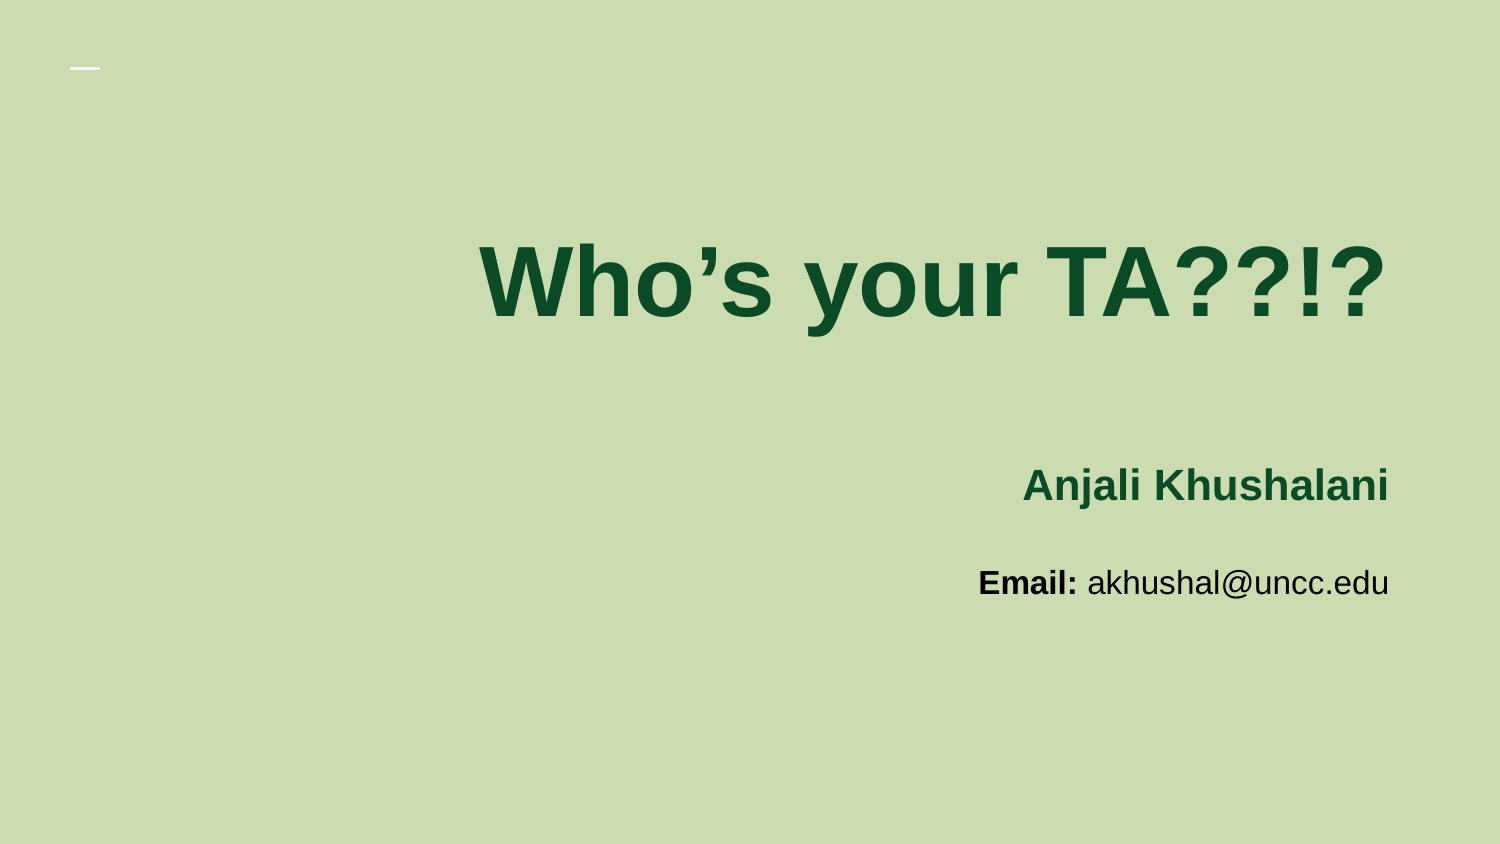

# Who’s your TA??!? Anjali Khushalani Email: akhushal@uncc.edu